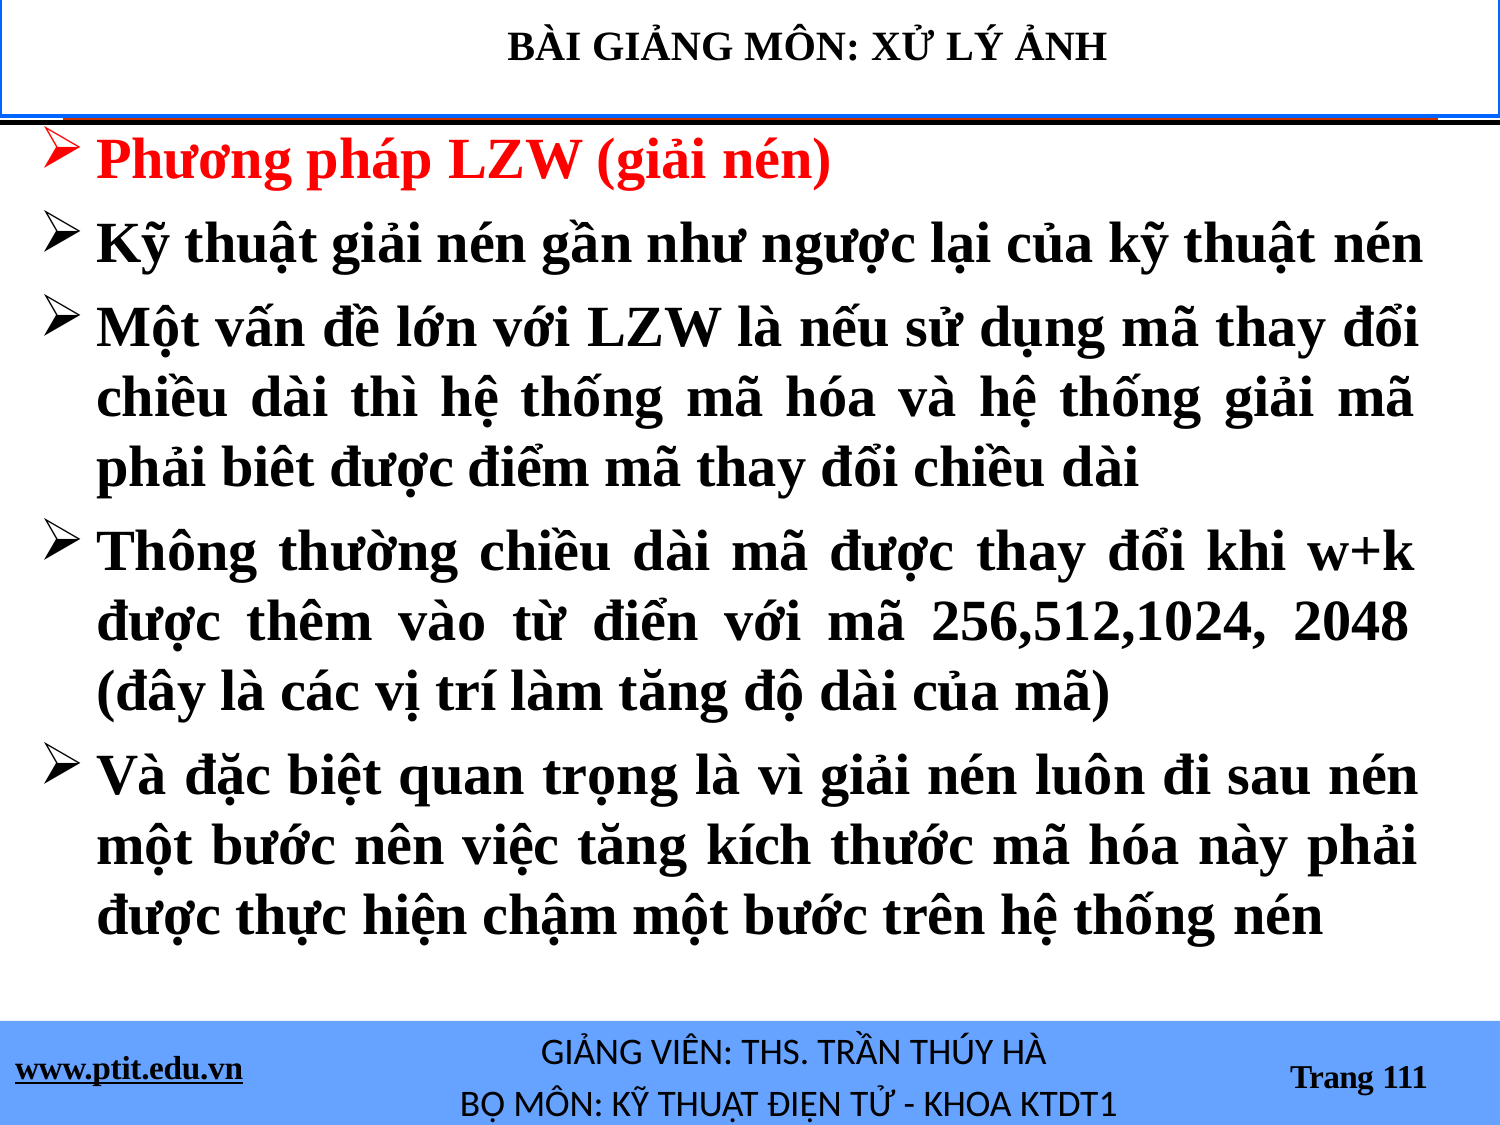

BÀI GIẢNG MÔN: XỬ LÝ ẢNH

Phương pháp LZW (giải nén)
Kỹ thuật giải nén gần như ngược lại của kỹ thuật nén
Một vấn đề lớn với LZW là nếu sử dụng mã thay đổi  chiều dài thì hệ thống mã hóa và hệ thống giải mã  phải biêt được điểm mã thay đổi chiều dài
Thông thường chiều dài mã được thay đổi khi w+k  được thêm vào từ điển với mã 256,512,1024, 2048  (đây là các vị trí làm tăng độ dài của mã)
Và đặc biệt quan trọng là vì giải nén luôn đi sau nén  một bước nên việc tăng kích thước mã hóa này phải  được thực hiện chậm một bước trên hệ thống nén

GIẢNG VIÊN: THS. TRẦN THÚY HÀ
BỘ MÔN: KỸ THUẬT ĐIỆN TỬ - KHOA KTDT1
www.ptit.edu.vn
Trang 111